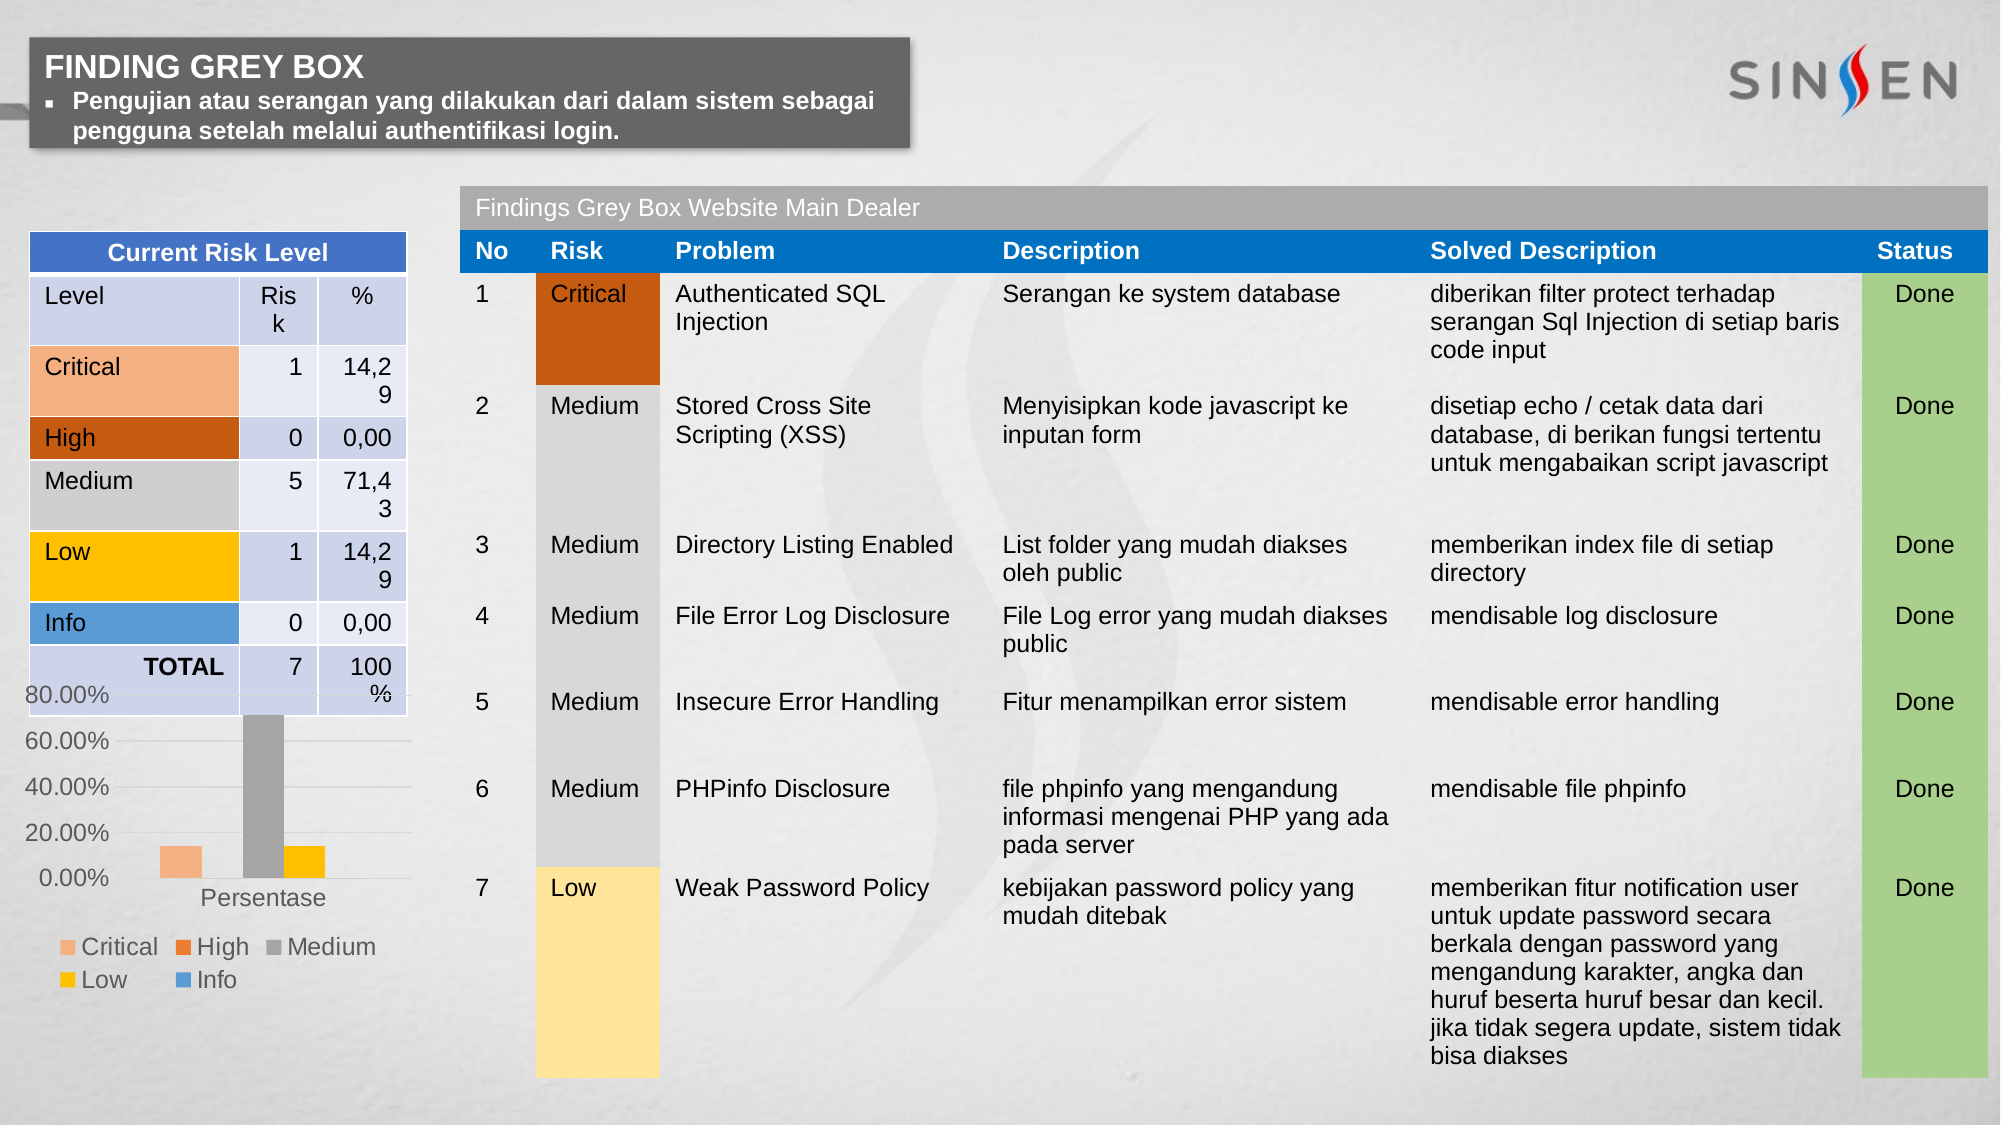

FINDING GREY BOX
Pengujian atau serangan yang dilakukan dari dalam sistem sebagai pengguna setelah melalui authentifikasi login.
| Findings Grey Box Website Main Dealer |  |  |  |  |  |
| --- | --- | --- | --- | --- | --- |
| No | Risk | Problem | Description | Solved Description | Status |
| 1 | Critical | Authenticated SQL Injection | Serangan ke system database | diberikan filter protect terhadap serangan Sql Injection di setiap baris code input | Done |
| 2 | Medium | Stored Cross Site Scripting (XSS) | Menyisipkan kode javascript ke inputan form | disetiap echo / cetak data dari database, di berikan fungsi tertentu untuk mengabaikan script javascript | Done |
| 3 | Medium | Directory Listing Enabled | List folder yang mudah diakses oleh public | memberikan index file di setiap directory | Done |
| 4 | Medium | File Error Log Disclosure | File Log error yang mudah diakses public | mendisable log disclosure | Done |
| 5 | Medium | Insecure Error Handling | Fitur menampilkan error sistem | mendisable error handling | Done |
| 6 | Medium | PHPinfo Disclosure | file phpinfo yang mengandung informasi mengenai PHP yang ada pada server | mendisable file phpinfo | Done |
| 7 | Low | Weak Password Policy | kebijakan password policy yang mudah ditebak | memberikan fitur notification user untuk update password secara berkala dengan password yang mengandung karakter, angka dan huruf beserta huruf besar dan kecil. jika tidak segera update, sistem tidak bisa diakses | Done |
| Current Risk Level |  |  |
| --- | --- | --- |
| Level | Risk | % |
| Critical | 1 | 14,29 |
| High | 0 | 0,00 |
| Medium | 5 | 71,43 |
| Low | 1 | 14,29 |
| Info | 0 | 0,00 |
| TOTAL | 7 | 100% |

### Chart

| Category | Critical | High | Medium | Low | Info |
|---|---|---|---|---|---|
| Persentase | 0.1429 | 0.0 | 0.7143 | 0.1429 | 0.0 |